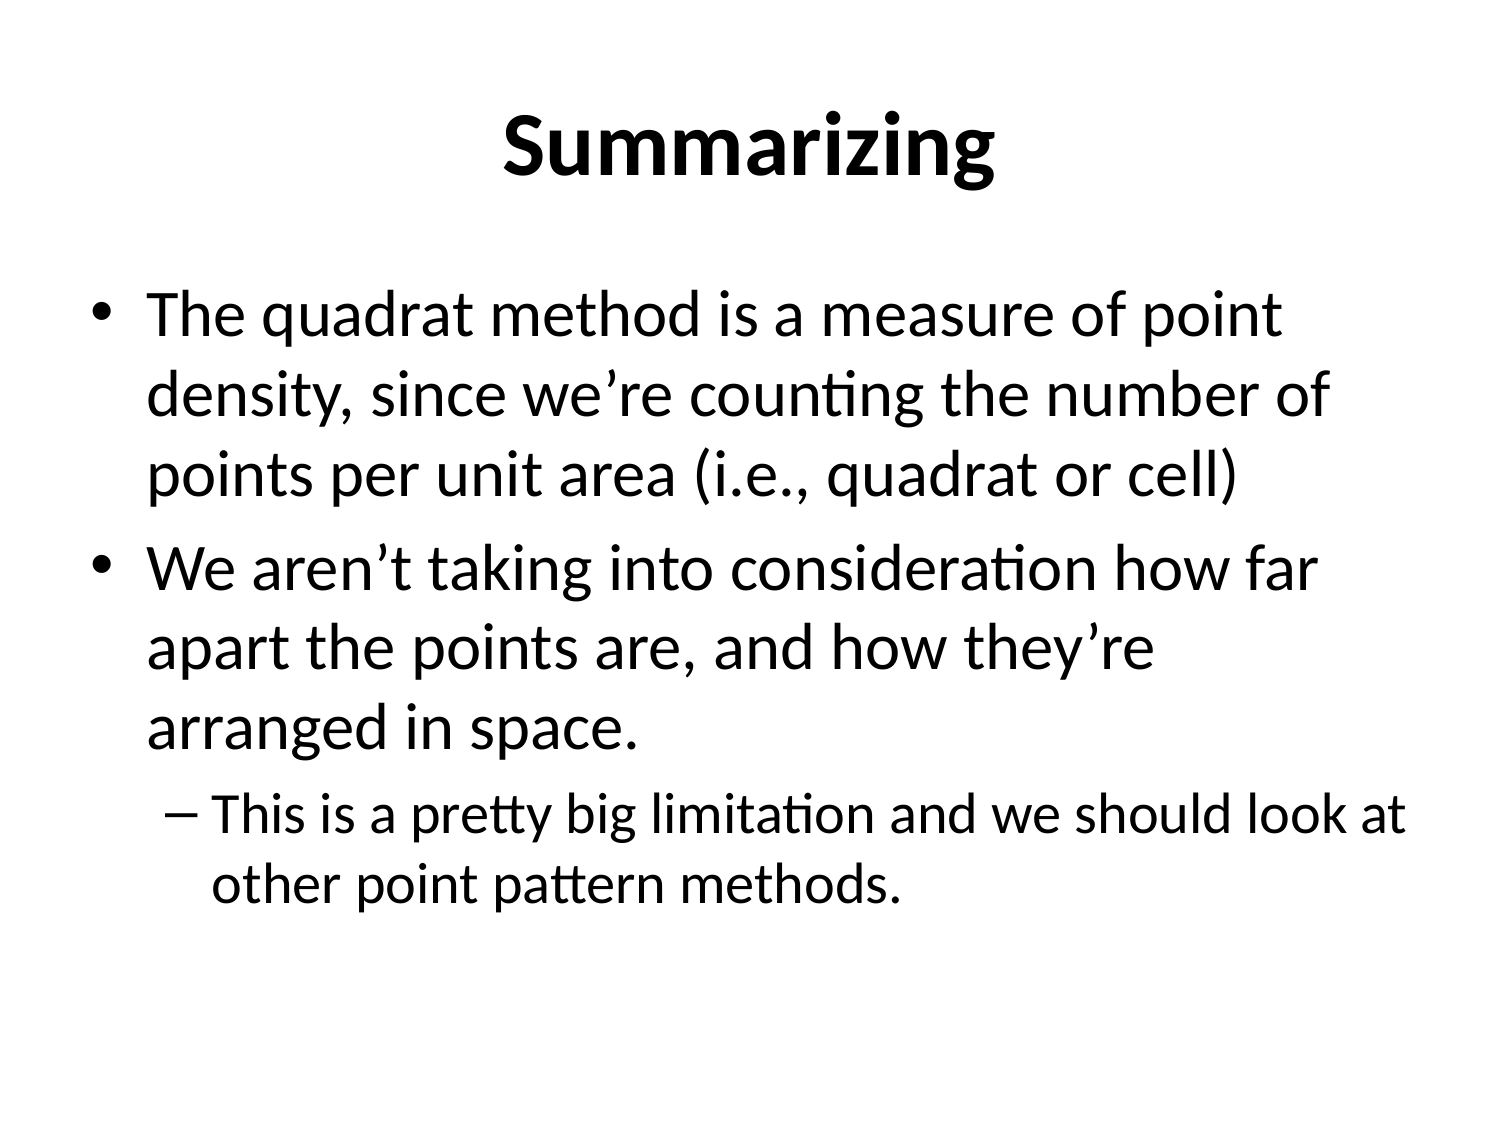

# Summarizing
The quadrat method is a measure of point density, since we’re counting the number of points per unit area (i.e., quadrat or cell)
We aren’t taking into consideration how far apart the points are, and how they’re arranged in space.
This is a pretty big limitation and we should look at other point pattern methods.